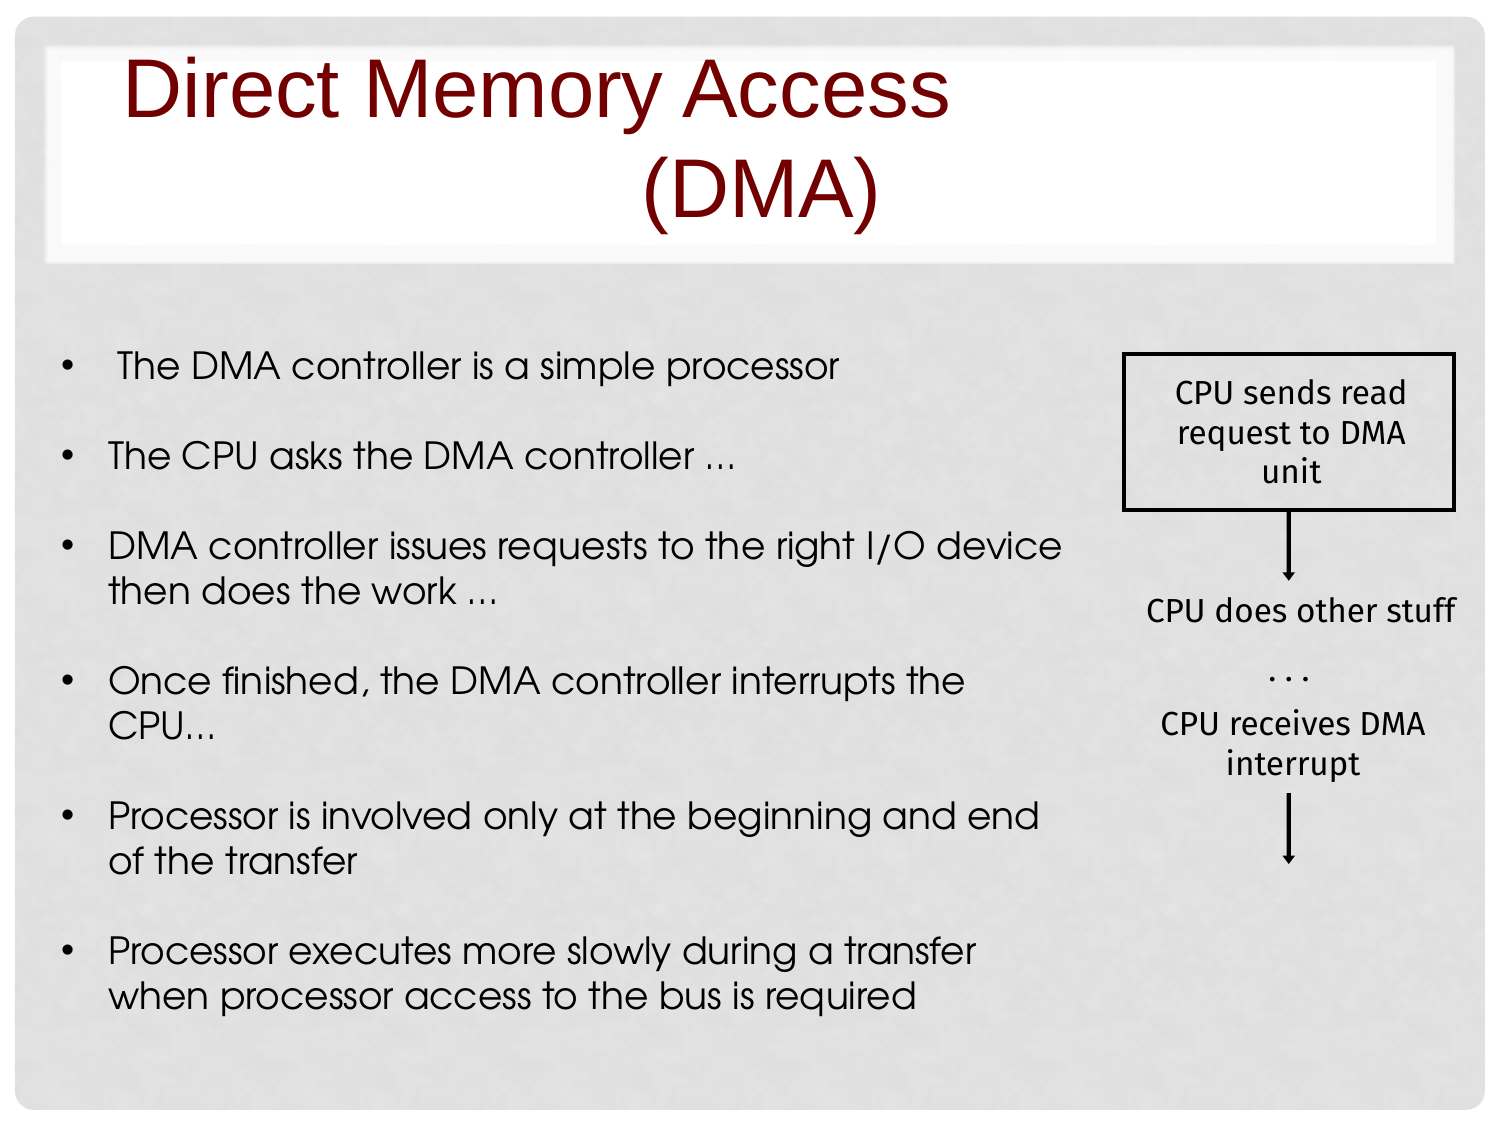

Direct Memory Access
 (DMA)
The DMA controller is a simple processor
The CPU asks the DMA controller …

DMA controller issues requests to the right I/O device then does the work …

Once finished, the DMA controller interrupts the CPU…
Processor is involved only at the beginning and end of the transfer

Processor executes more slowly during a transfer when processor access to the bus is required

CPU sends read
request to DMA
unit

CPU does other stuff
. . .
CPU receives DMA
interrupt